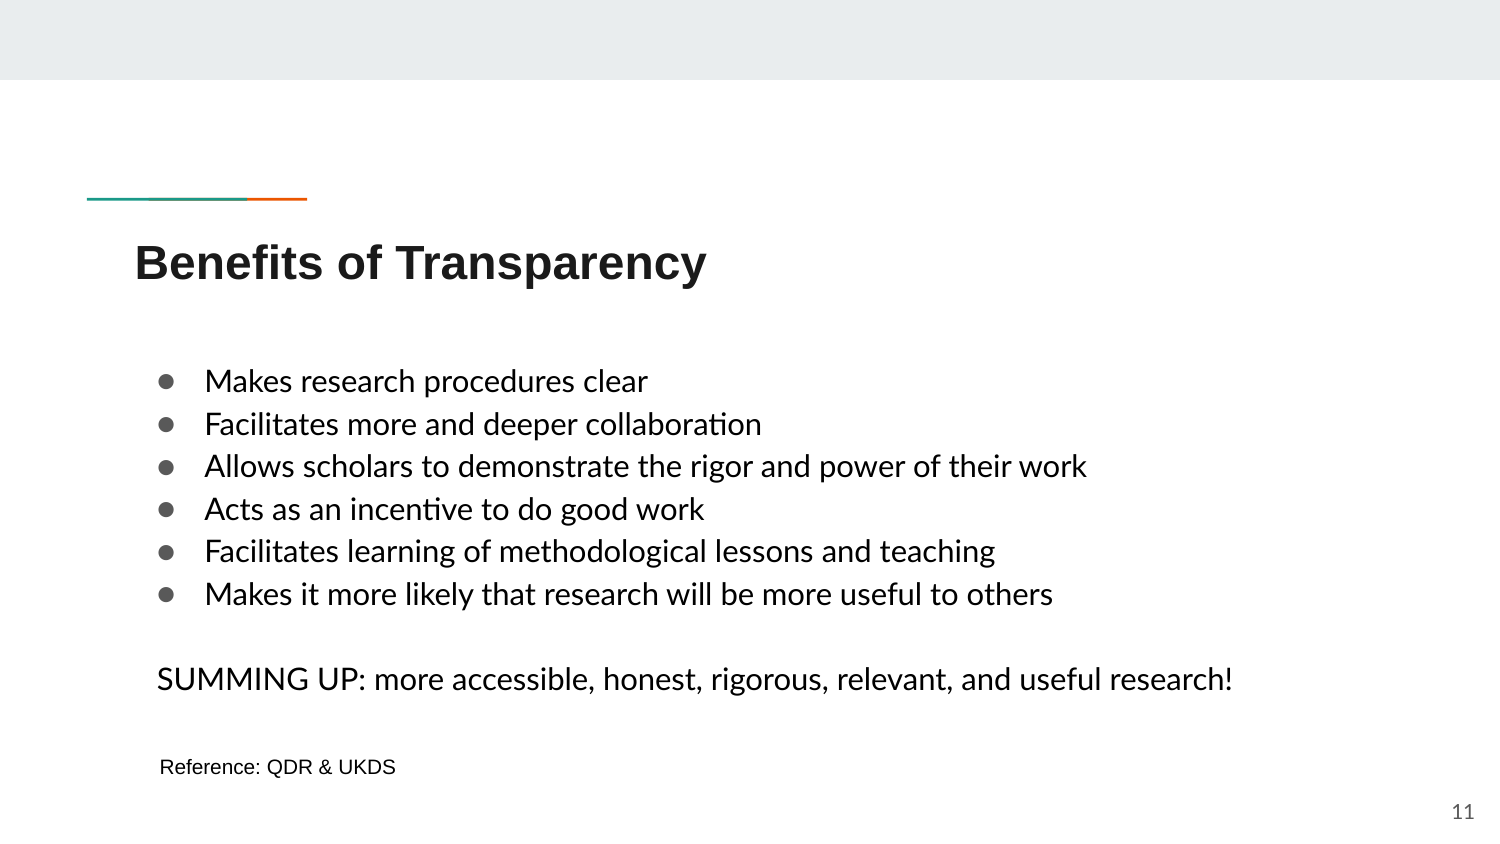

# Benefits of Transparency
Makes research procedures clear
Facilitates more and deeper collaboration
Allows scholars to demonstrate the rigor and power of their work
Acts as an incentive to do good work
Facilitates learning of methodological lessons and teaching
Makes it more likely that research will be more useful to others

SUMMING UP: more accessible, honest, rigorous, relevant, and useful research!

Reference: QDR & UKDS
11